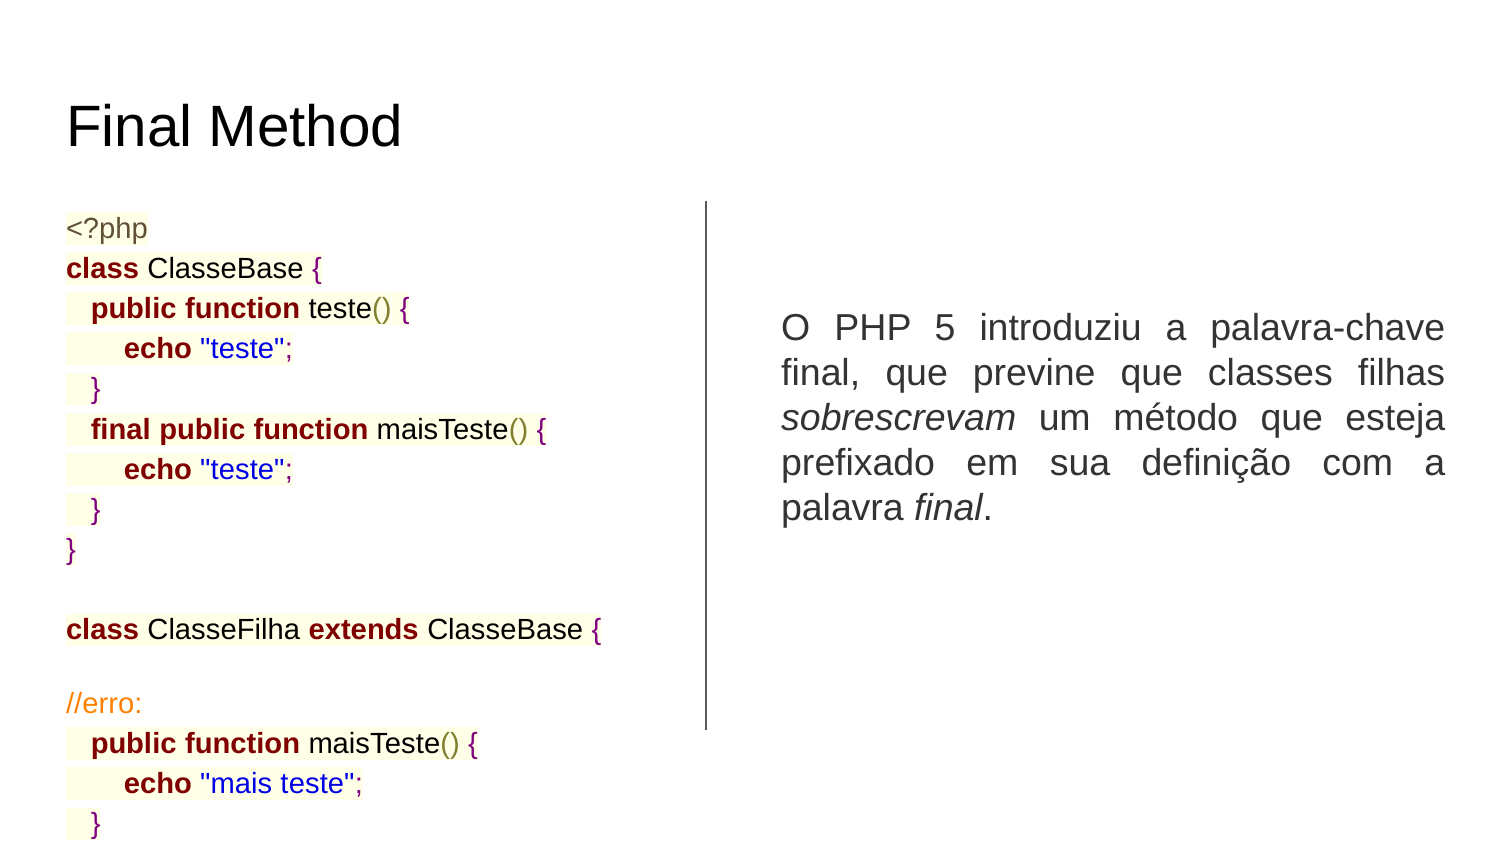

# Final Method
<?php
class ClasseBase {
   public function teste() {
       echo "teste";
   }
   final public function maisTeste() {
       echo "teste";
   }
}
class ClasseFilha extends ClasseBase {
//erro:
   public function maisTeste() {
       echo "mais teste";
   }
}

O PHP 5 introduziu a palavra-chave final, que previne que classes filhas sobrescrevam um método que esteja prefixado em sua definição com a palavra final.